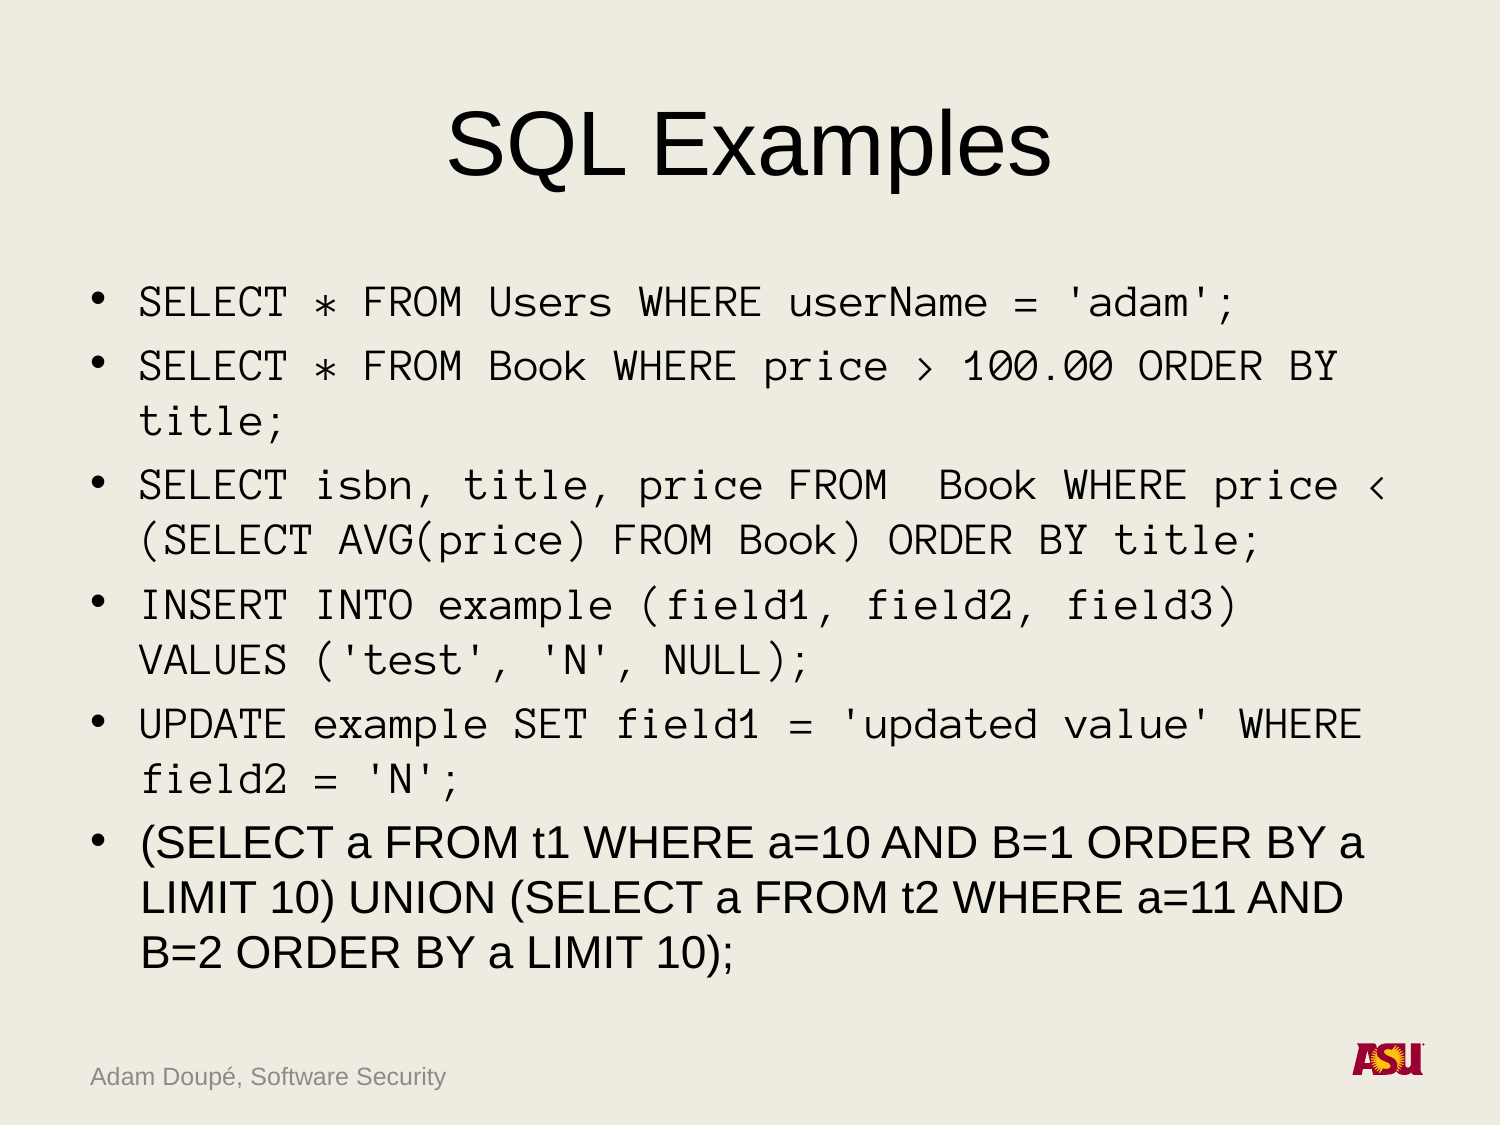

# SQL Examples
SELECT * FROM Users WHERE userName = 'adam';
SELECT * FROM Book WHERE price > 100.00 ORDER BY title;
SELECT isbn, title, price FROM  Book WHERE price < (SELECT AVG(price) FROM Book) ORDER BY title;
INSERT INTO example (field1, field2, field3) VALUES ('test', 'N', NULL);
UPDATE example SET field1 = 'updated value' WHERE field2 = 'N';
(SELECT a FROM t1 WHERE a=10 AND B=1 ORDER BY a LIMIT 10) UNION (SELECT a FROM t2 WHERE a=11 AND B=2 ORDER BY a LIMIT 10);